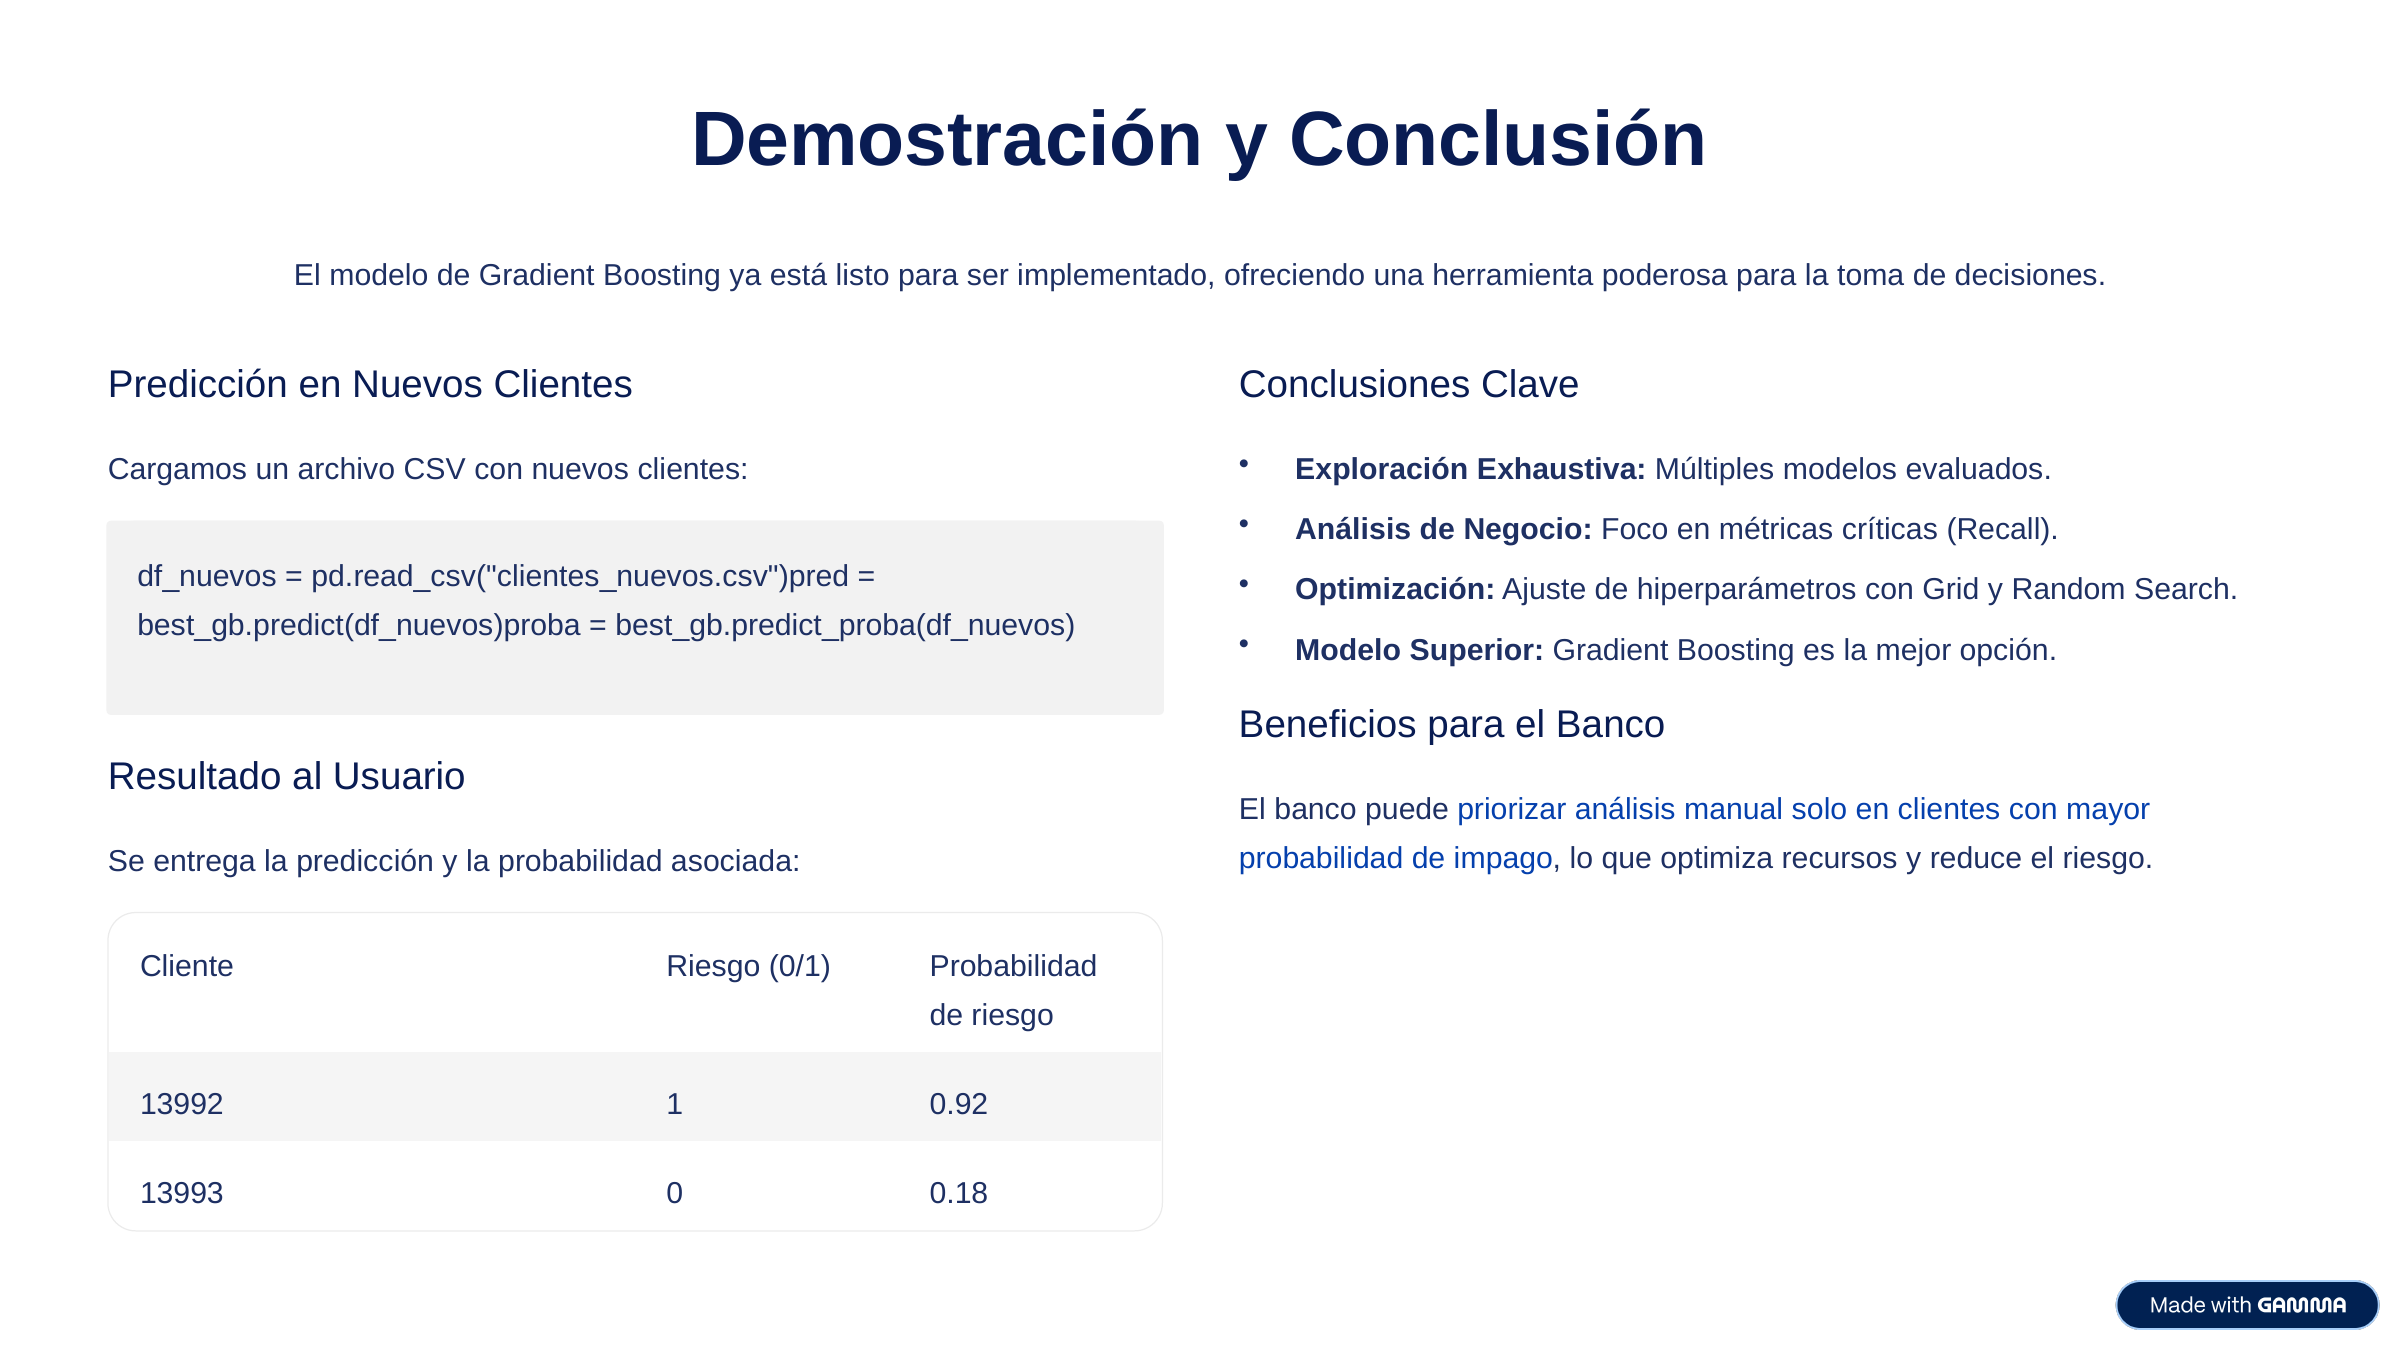

Demostración y Conclusión
El modelo de Gradient Boosting ya está listo para ser implementado, ofreciendo una herramienta poderosa para la toma de decisiones.
Predicción en Nuevos Clientes
Conclusiones Clave
Cargamos un archivo CSV con nuevos clientes:
Exploración Exhaustiva: Múltiples modelos evaluados.
Análisis de Negocio: Foco en métricas críticas (Recall).

df_nuevos = pd.read_csv("clientes_nuevos.csv")pred = best_gb.predict(df_nuevos)proba = best_gb.predict_proba(df_nuevos)
Optimización: Ajuste de hiperparámetros con Grid y Random Search.
Modelo Superior: Gradient Boosting es la mejor opción.
Beneficios para el Banco
Resultado al Usuario
El banco puede priorizar análisis manual solo en clientes con mayor probabilidad de impago, lo que optimiza recursos y reduce el riesgo.
Se entrega la predicción y la probabilidad asociada:

Cliente
Riesgo (0/1)
Probabilidad de riesgo

13992
1
0.92

13993
0
0.18